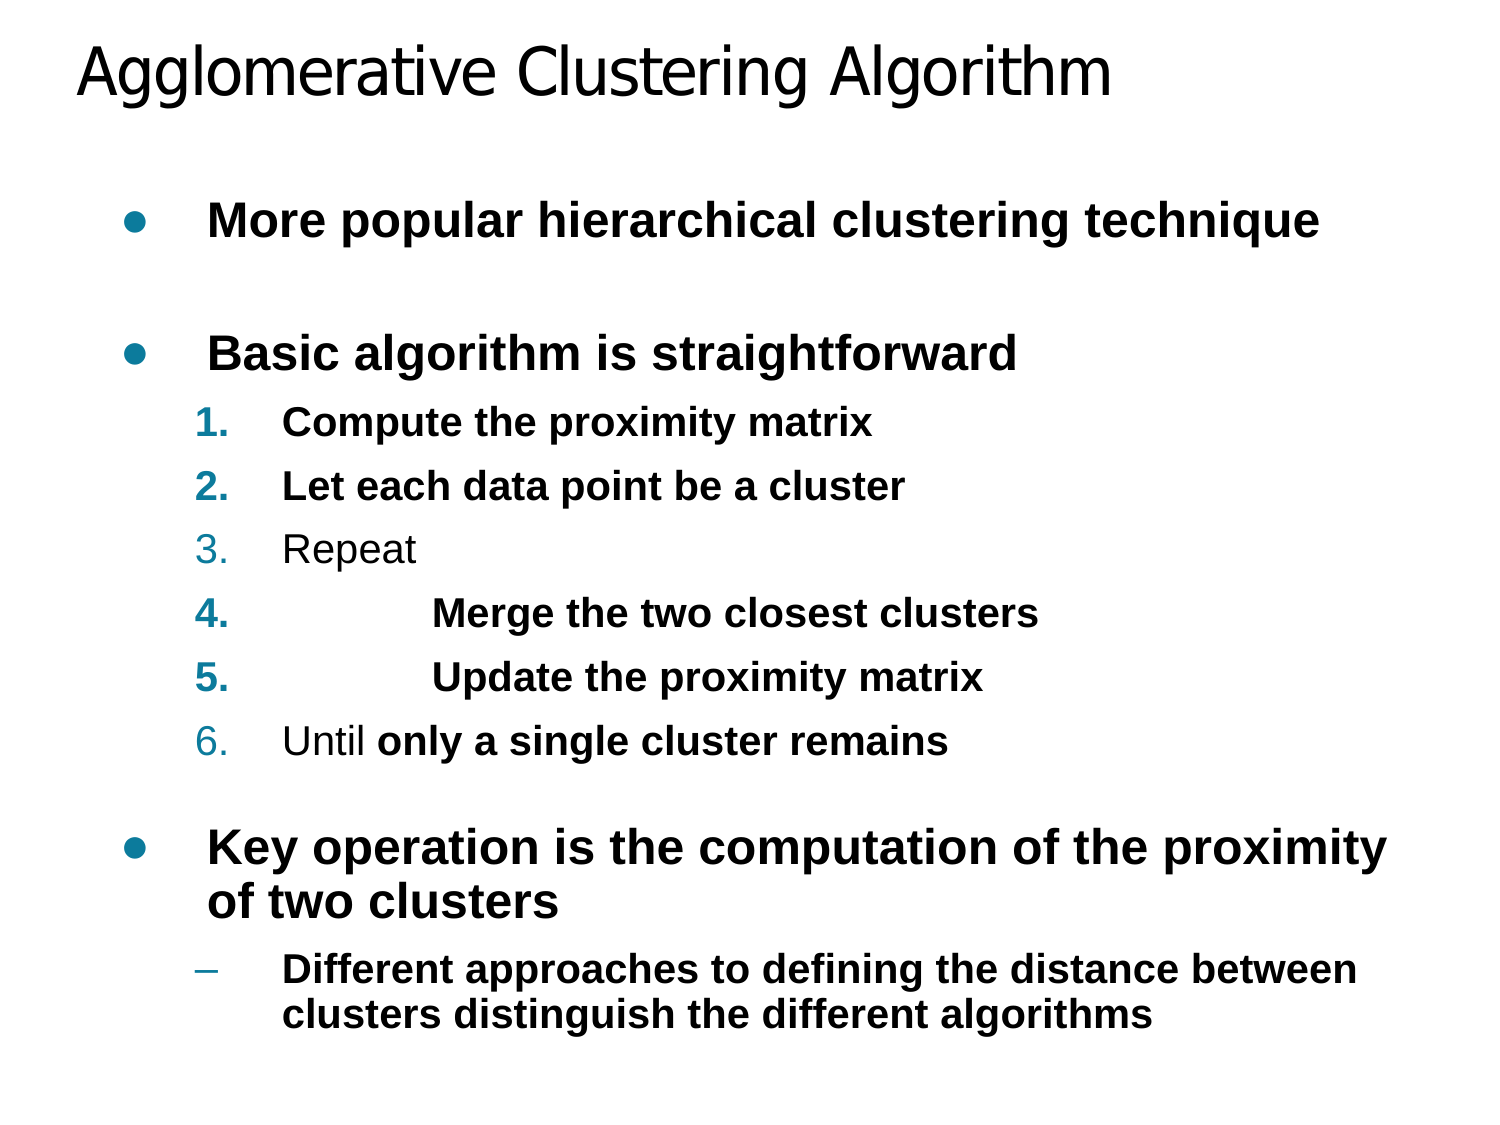

Agglomerative Clustering Algorithm
More popular hierarchical clustering technique

Basic algorithm is straightforward
Compute the proximity matrix
Let each data point be a cluster
Repeat
	Merge the two closest clusters
	Update the proximity matrix
Until only a single cluster remains

Key operation is the computation of the proximity of two clusters
Different approaches to defining the distance between clusters distinguish the different algorithms